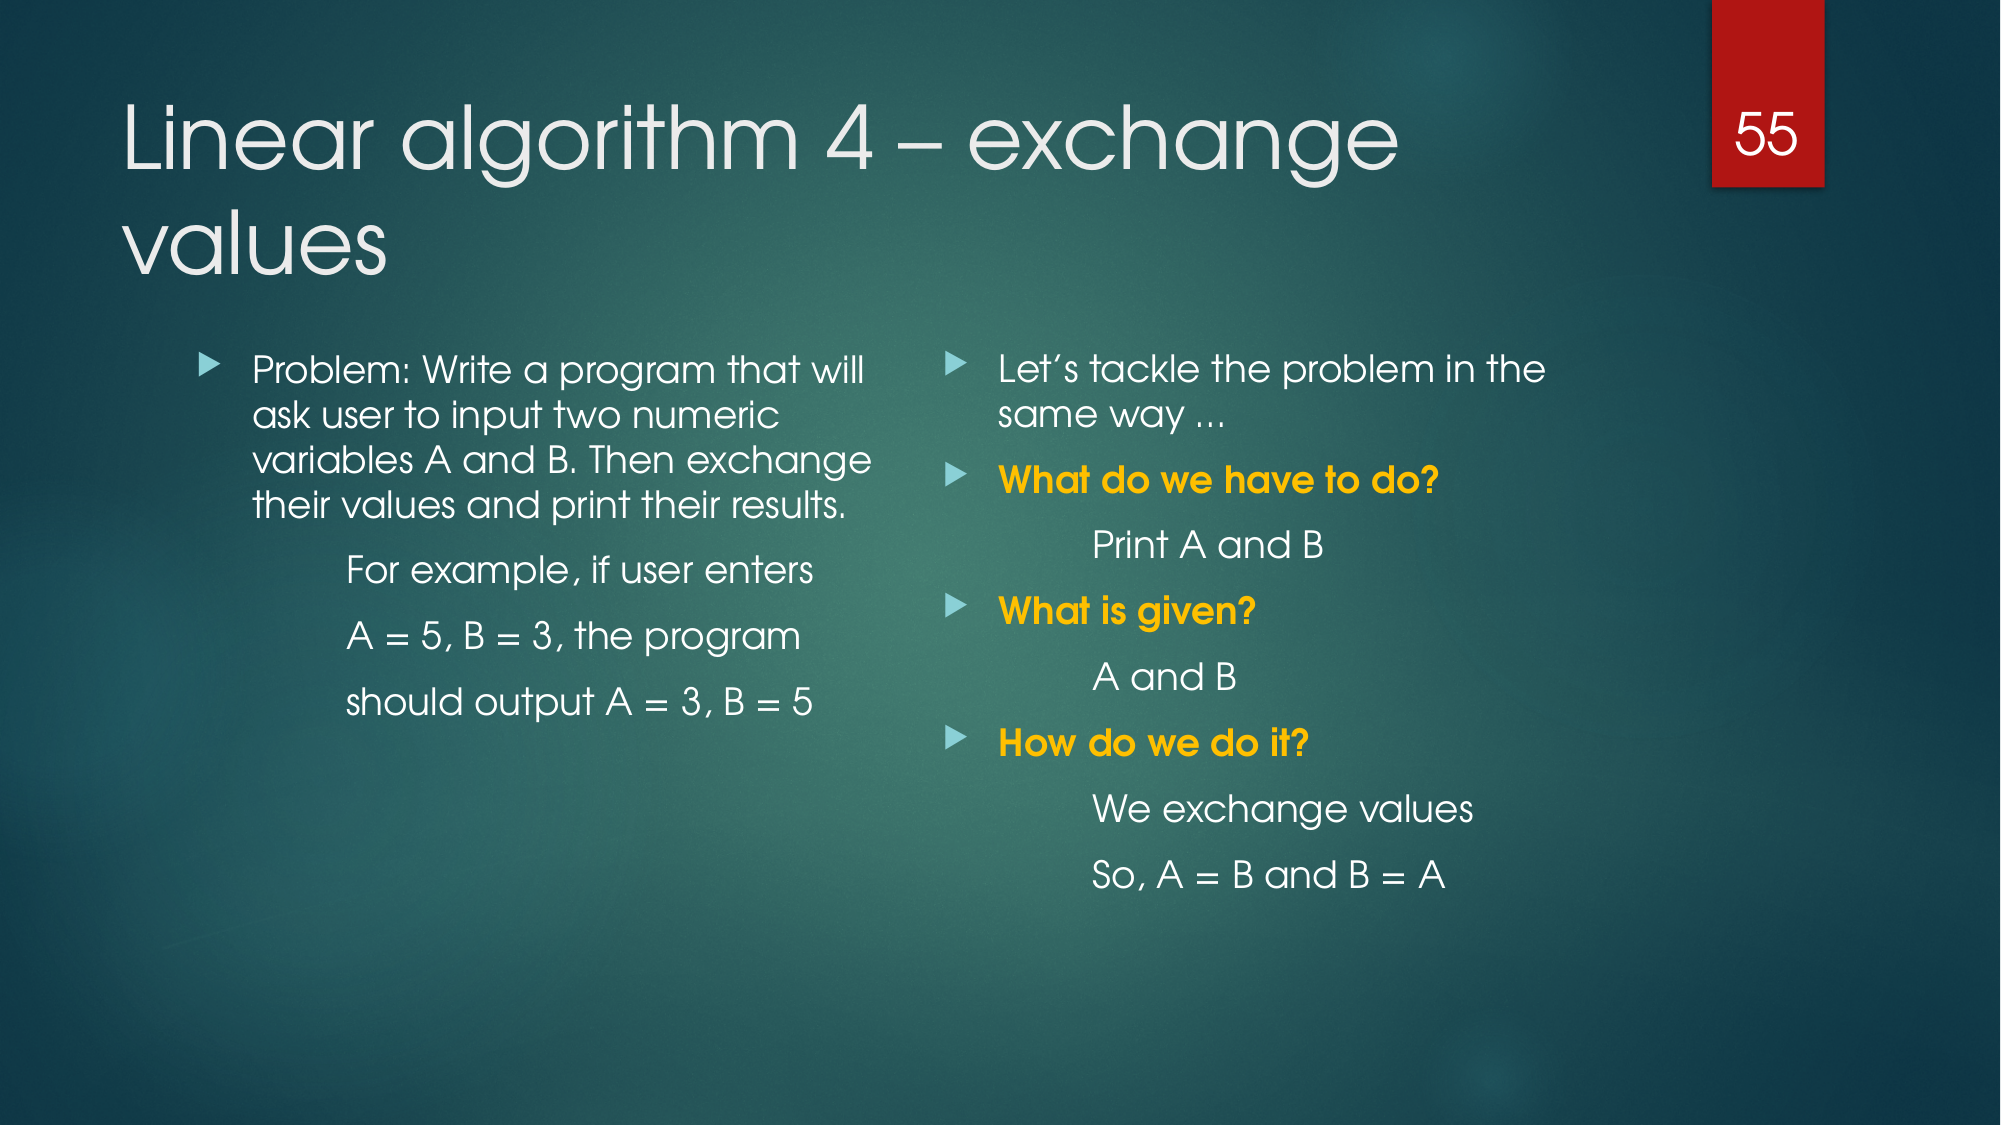

55
# Linear algorithm 4 – exchange values
Let’s tackle the problem in the same way …
What do we have to do?
	Print A and B
What is given?
	A and B
How do we do it?
	We exchange values
	So, A = B and B = A
Problem: Write a program that will ask user to input two numeric variables A and B. Then exchange their values and print their results.
	For example, if user enters
	A = 5, B = 3, the program
	should output A = 3, B = 5